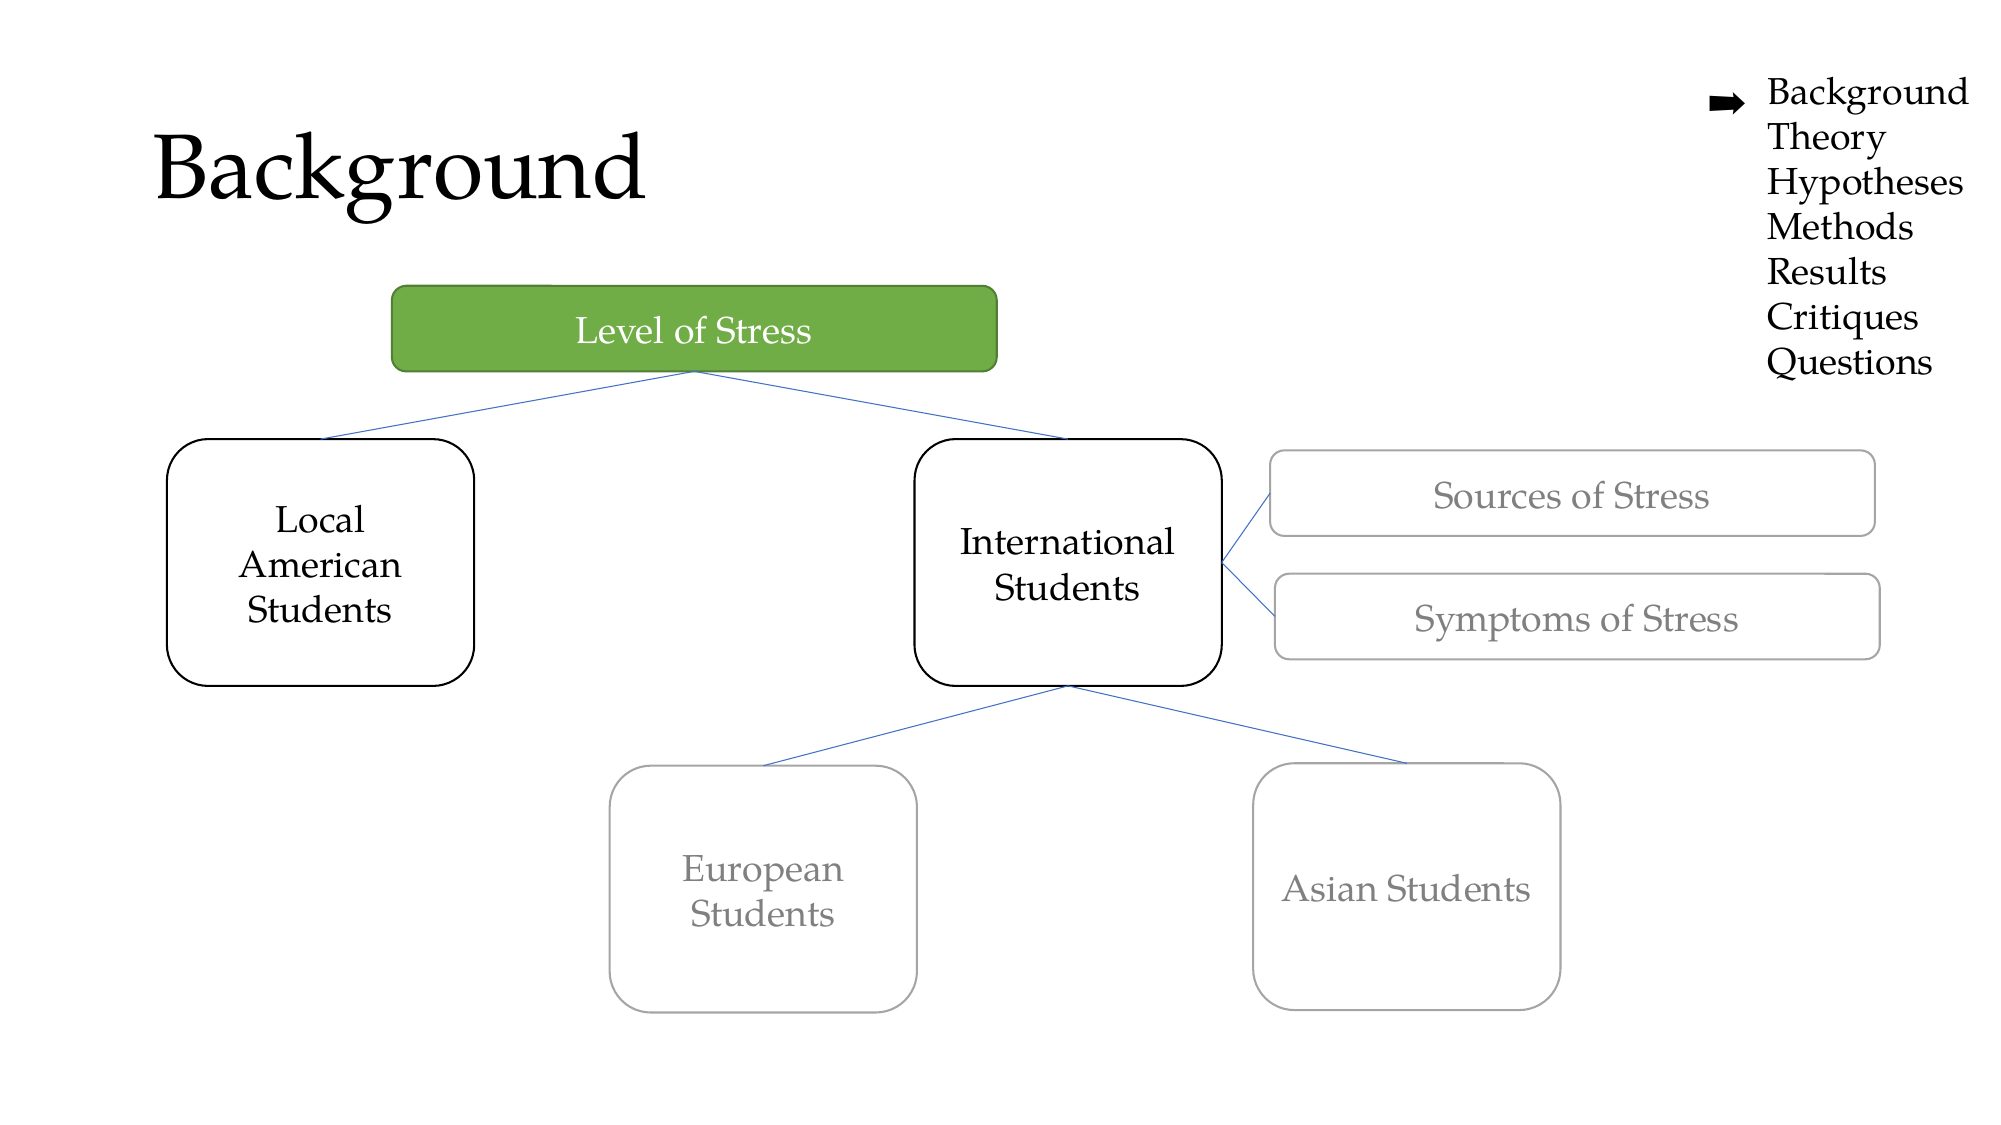

# Background
➡️
Level of Stress
Local American Students
International Students
Sources of Stress
Symptoms of Stress
Asian Students
European Students